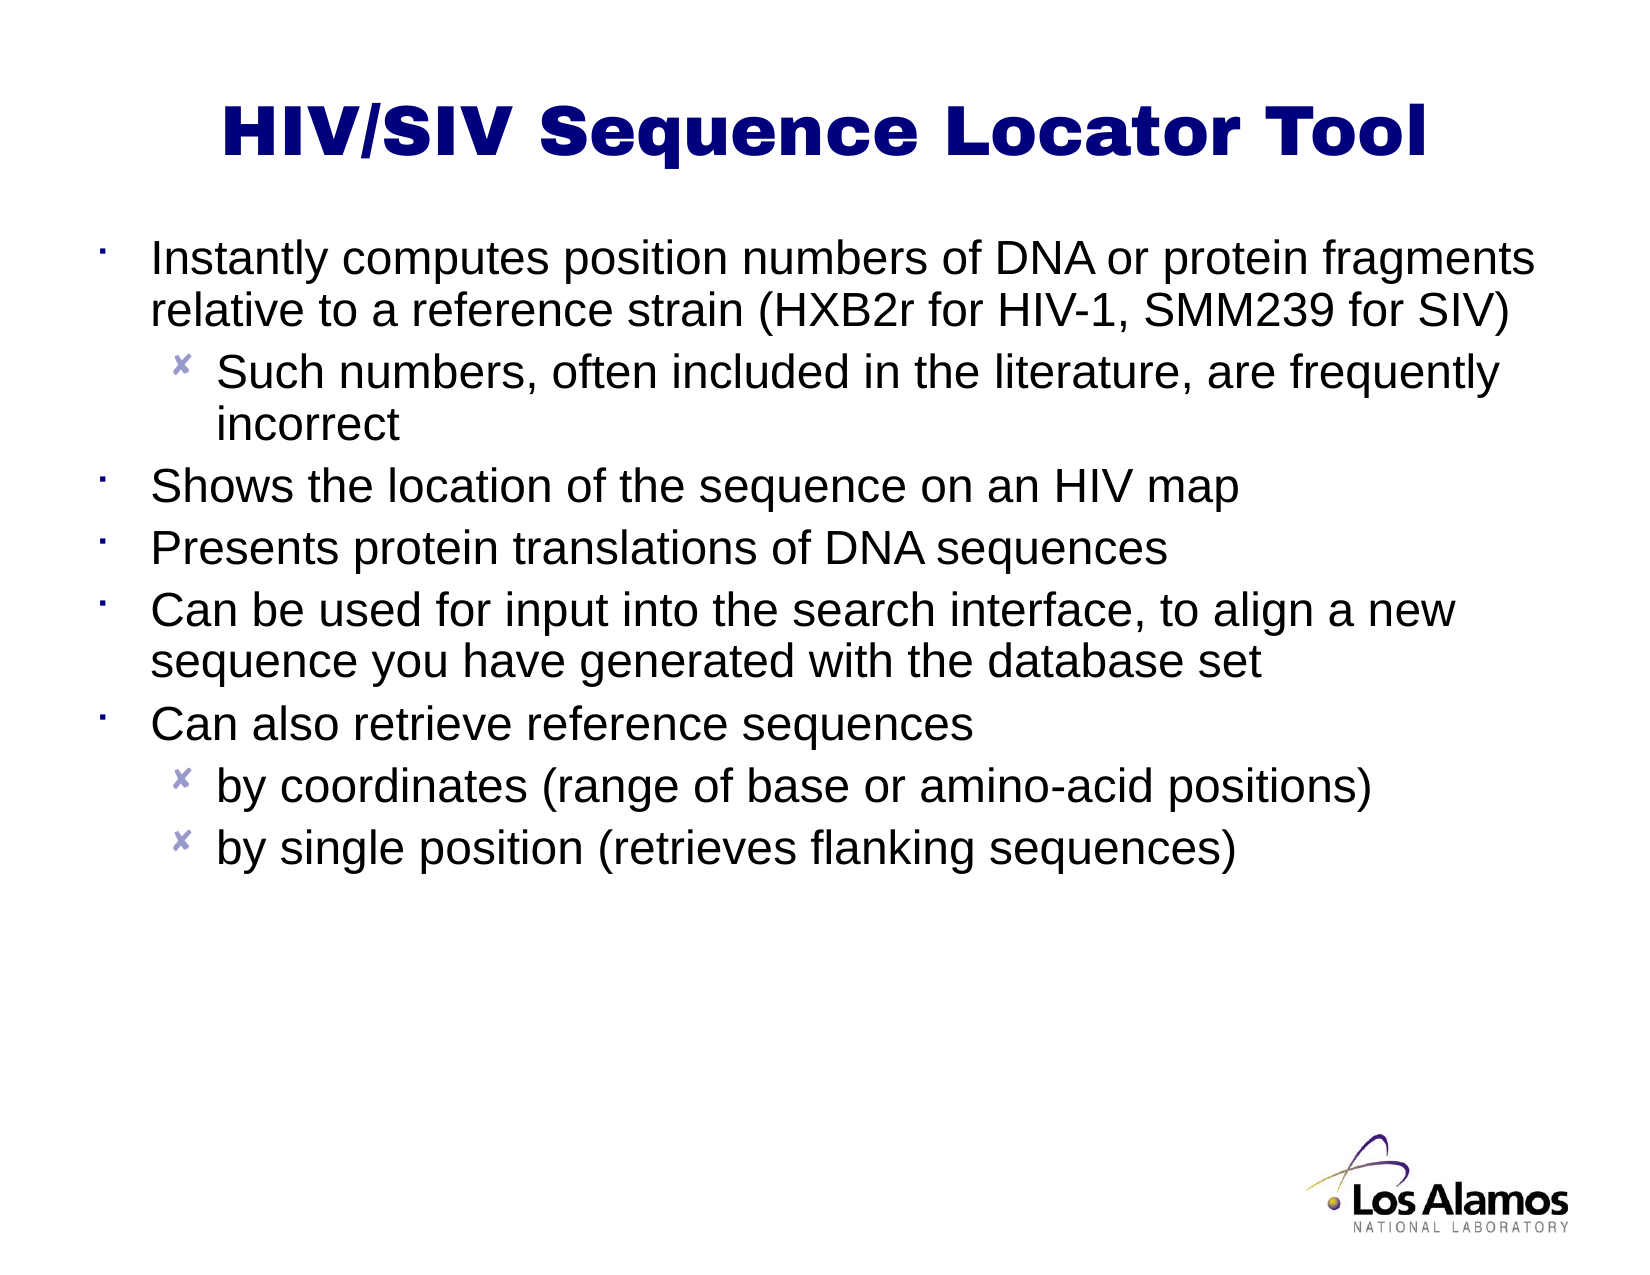

# HIV/SIV Sequence Locator Tool
Instantly computes position numbers of DNA or protein fragments relative to a reference strain (HXB2r for HIV-1, SMM239 for SIV)
Such numbers, often included in the literature, are frequently incorrect
Shows the location of the sequence on an HIV map
Presents protein translations of DNA sequences
Can be used for input into the search interface, to align a new sequence you have generated with the database set
Can also retrieve reference sequences
by coordinates (range of base or amino-acid positions)
by single position (retrieves flanking sequences)